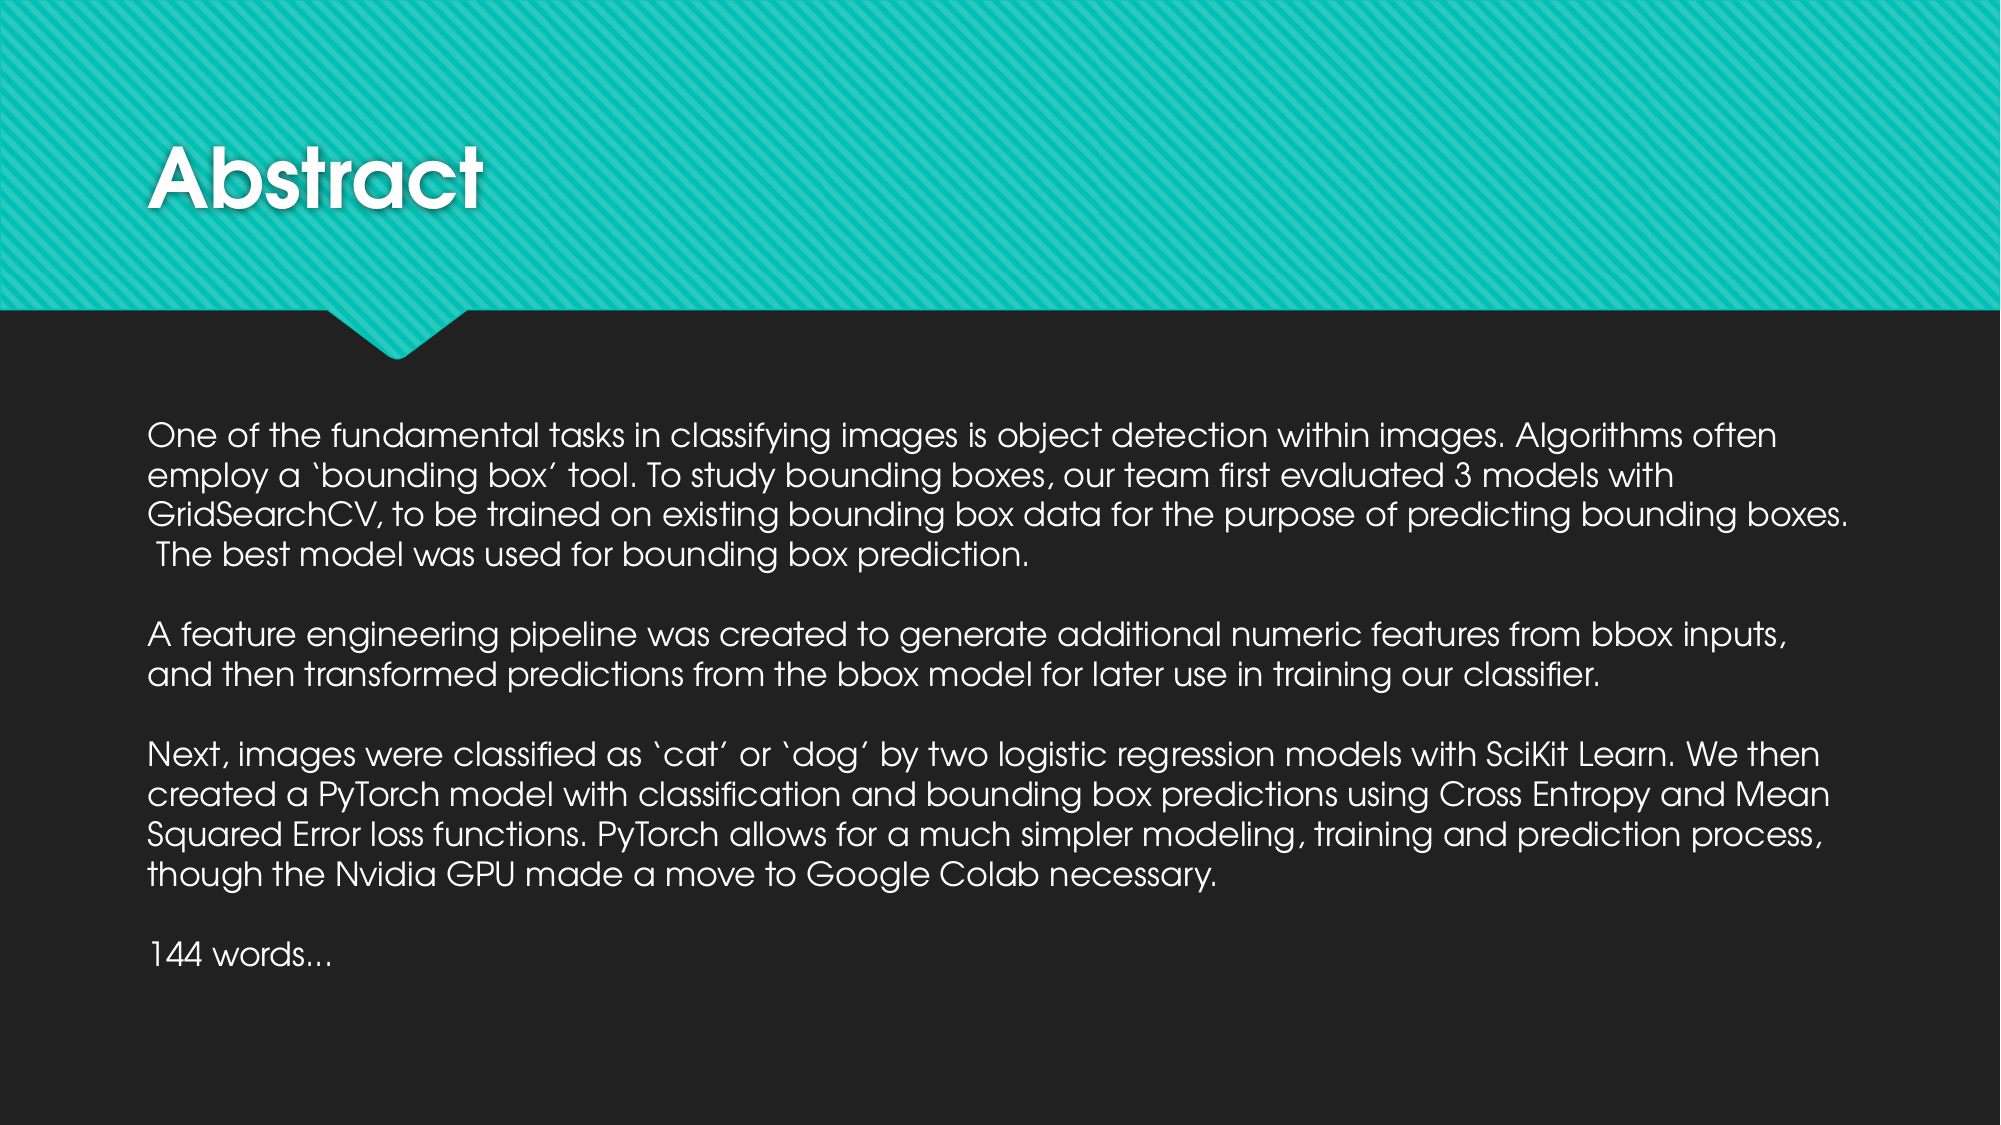

# Abstract
One of the fundamental tasks in classifying images is object detection within images. Algorithms often employ a ‘bounding box’ tool. To study bounding boxes, our team first evaluated 3 models with GridSearchCV, to be trained on existing bounding box data for the purpose of predicting bounding boxes.  The best model was used for bounding box prediction.

A feature engineering pipeline was created to generate additional numeric features from bbox inputs, and then transformed predictions from the bbox model for later use in training our classifier.
Next, images were classified as ‘cat’ or ‘dog’ by two logistic regression models with SciKit Learn. We then created a PyTorch model with classification and bounding box predictions using Cross Entropy and Mean Squared Error loss functions. PyTorch allows for a much simpler modeling, training and prediction process, though the Nvidia GPU made a move to Google Colab necessary.
144 words...